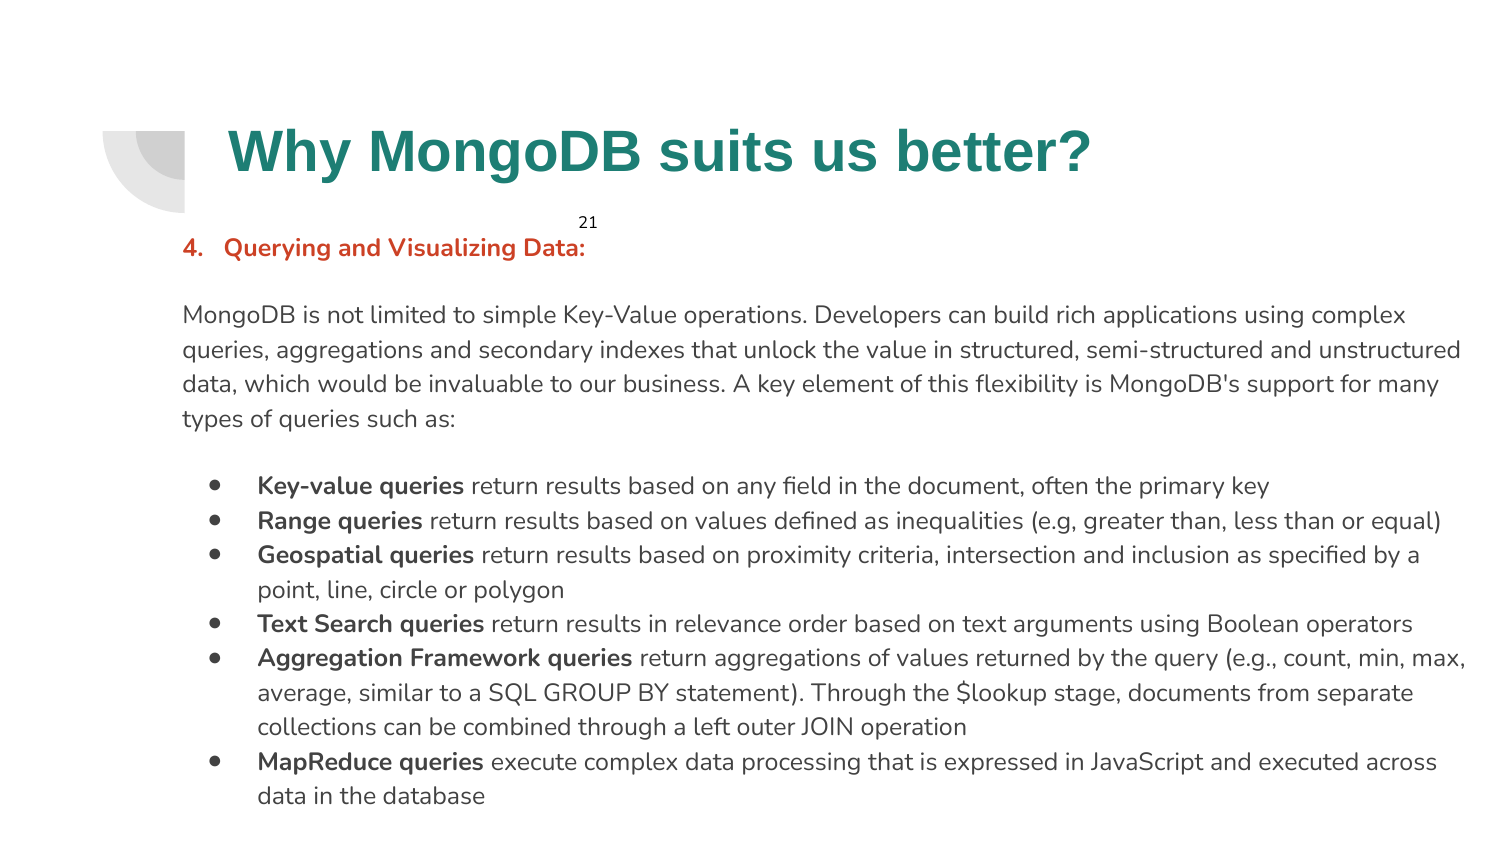

# Why MongoDB suits us better?
21
4.   Querying and Visualizing Data:
MongoDB is not limited to simple Key-Value operations. Developers can build rich applications using complex queries, aggregations and secondary indexes that unlock the value in structured, semi-structured and unstructured data, which would be invaluable to our business. A key element of this flexibility is MongoDB's support for many types of queries such as:
Key-value queries return results based on any field in the document, often the primary key
Range queries return results based on values defined as inequalities (e.g, greater than, less than or equal)
Geospatial queries return results based on proximity criteria, intersection and inclusion as specified by a
point, line, circle or polygon
Text Search queries return results in relevance order based on text arguments using Boolean operators
Aggregation Framework queries return aggregations of values returned by the query (e.g., count, min, max,
average, similar to a SQL GROUP BY statement). Through the $lookup stage, documents from separate
collections can be combined through a left outer JOIN operation
MapReduce queries execute complex data processing that is expressed in JavaScript and executed across
data in the database